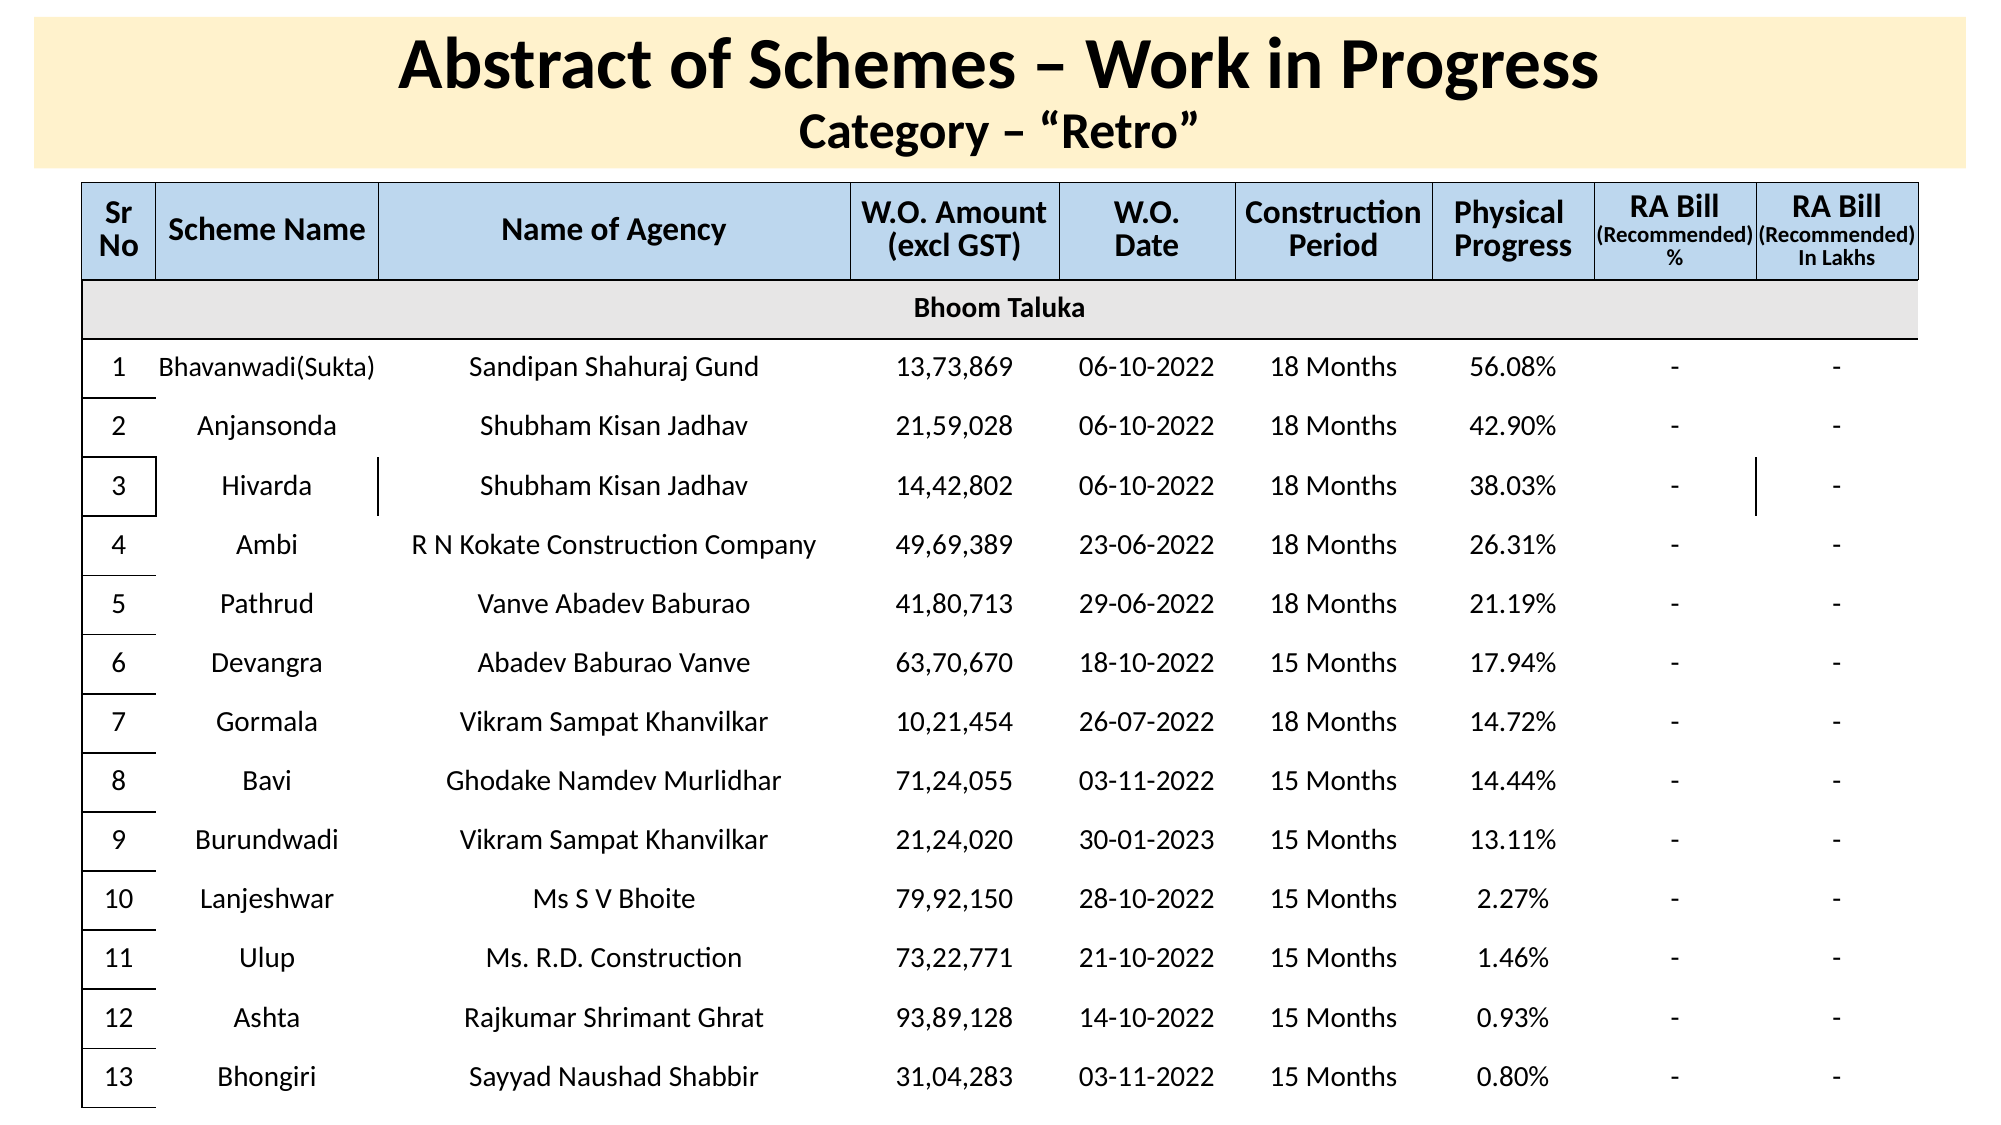

# Abstract of Schemes – Work in Progress Category – “Retro”
| Sr No | Scheme Name | Name of Agency | W.O. Amount (excl GST) | W.O. Date | Construction Period | Physical Progress | RA Bill (Recommended) % | RA Bill (Recommended) In Lakhs |
| --- | --- | --- | --- | --- | --- | --- | --- | --- |
| Bhoom Taluka | Bhoom Taluka |  |  |  |  |  |  |  |
| --- | --- | --- | --- | --- | --- | --- | --- | --- |
| 1 | Bhavanwadi(Sukta) | Sandipan Shahuraj Gund | 13,73,869 | 06-10-2022 | 18 Months | 56.08% | - | - |
| 2 | Anjansonda | Shubham Kisan Jadhav | 21,59,028 | 06-10-2022 | 18 Months | 42.90% | - | - |
| 3 | Hivarda | Shubham Kisan Jadhav | 14,42,802 | 06-10-2022 | 18 Months | 38.03% | - | - |
| 4 | Ambi | R N Kokate Construction Company | 49,69,389 | 23-06-2022 | 18 Months | 26.31% | - | - |
| 5 | Pathrud | Vanve Abadev Baburao | 41,80,713 | 29-06-2022 | 18 Months | 21.19% | - | - |
| 6 | Devangra | Abadev Baburao Vanve | 63,70,670 | 18-10-2022 | 15 Months | 17.94% | - | - |
| 7 | Gormala | Vikram Sampat Khanvilkar | 10,21,454 | 26-07-2022 | 18 Months | 14.72% | - | - |
| 8 | Bavi | Ghodake Namdev Murlidhar | 71,24,055 | 03-11-2022 | 15 Months | 14.44% | - | - |
| 9 | Burundwadi | Vikram Sampat Khanvilkar | 21,24,020 | 30-01-2023 | 15 Months | 13.11% | - | - |
| 10 | Lanjeshwar | Ms S V Bhoite | 79,92,150 | 28-10-2022 | 15 Months | 2.27% | - | - |
| 11 | Ulup | Ms. R.D. Construction | 73,22,771 | 21-10-2022 | 15 Months | 1.46% | - | - |
| 12 | Ashta | Rajkumar Shrimant Ghrat | 93,89,128 | 14-10-2022 | 15 Months | 0.93% | - | - |
| 13 | Bhongiri | Sayyad Naushad Shabbir | 31,04,283 | 03-11-2022 | 15 Months | 0.80% | - | - |